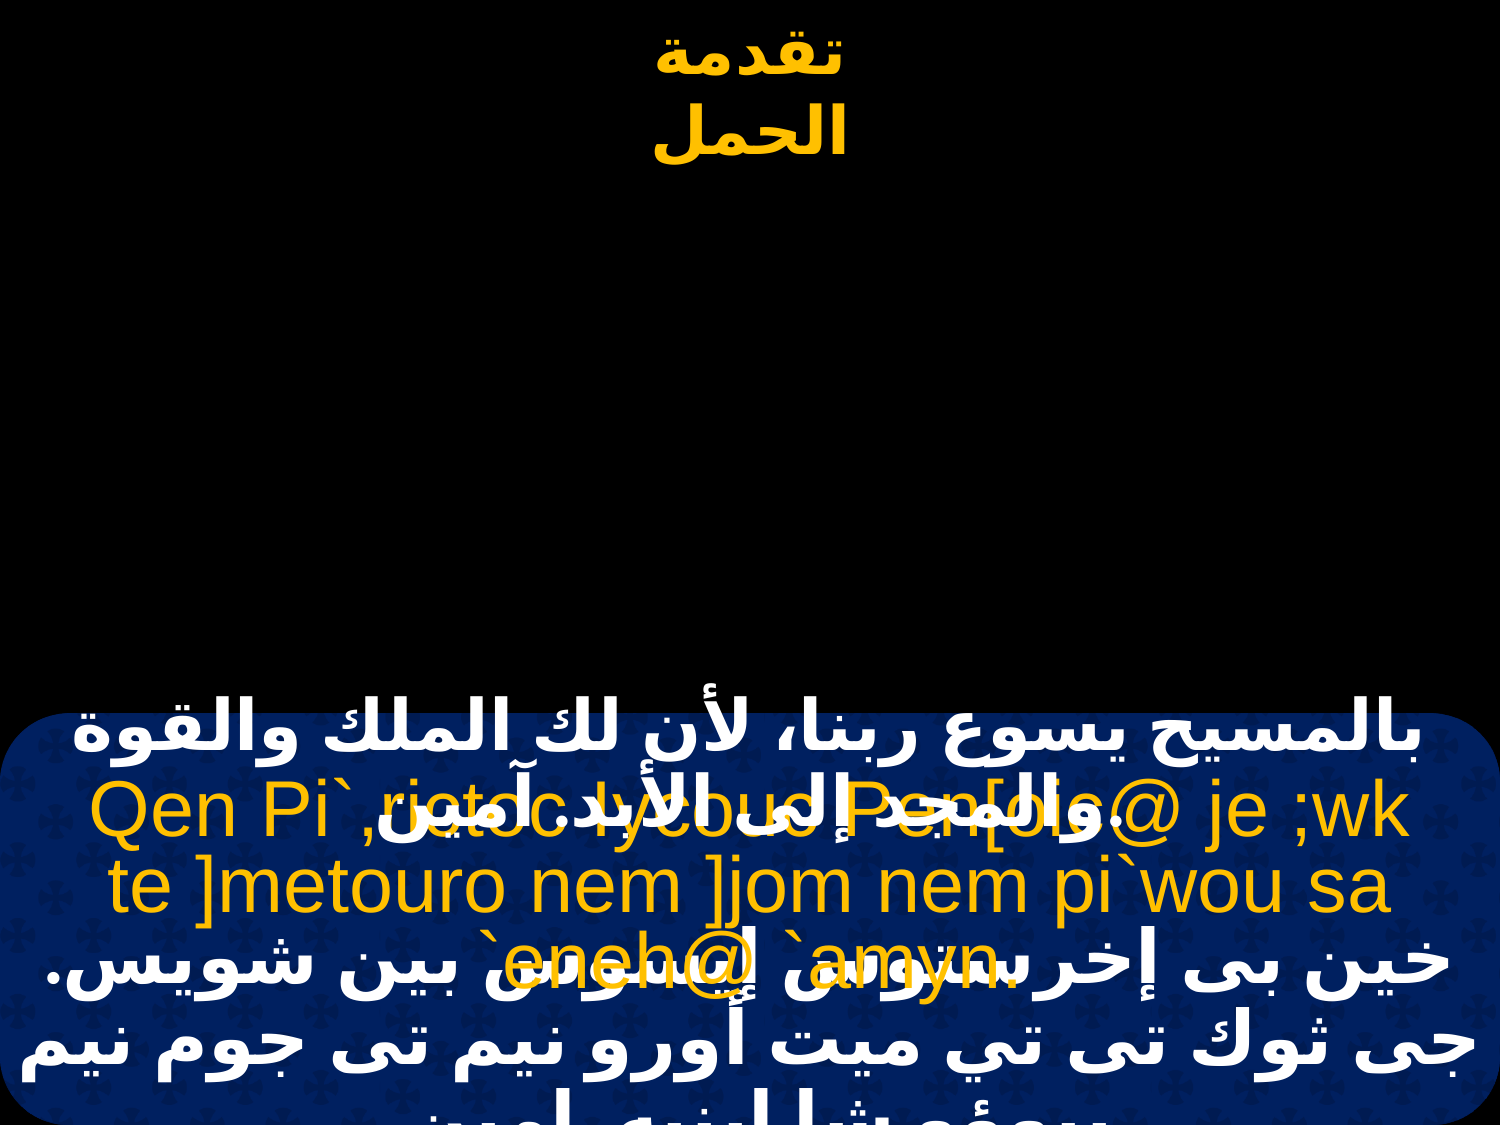

بالمسيح يسوع ربنا، لأن لك الملك والقوة والمجد إلى الأبد. آمين.
Qen Pi`,rictoc Iycouc Pen[oic@ je ;wk te ]metouro nem ]jom nem pi`wou sa `eneh@ `amyn.
خين بى إخرستوس إيسوس بين شويس. جى ثوك تى تي ميت أورو نيم تى جوم نيم بيوؤو شا اينيه. امين.